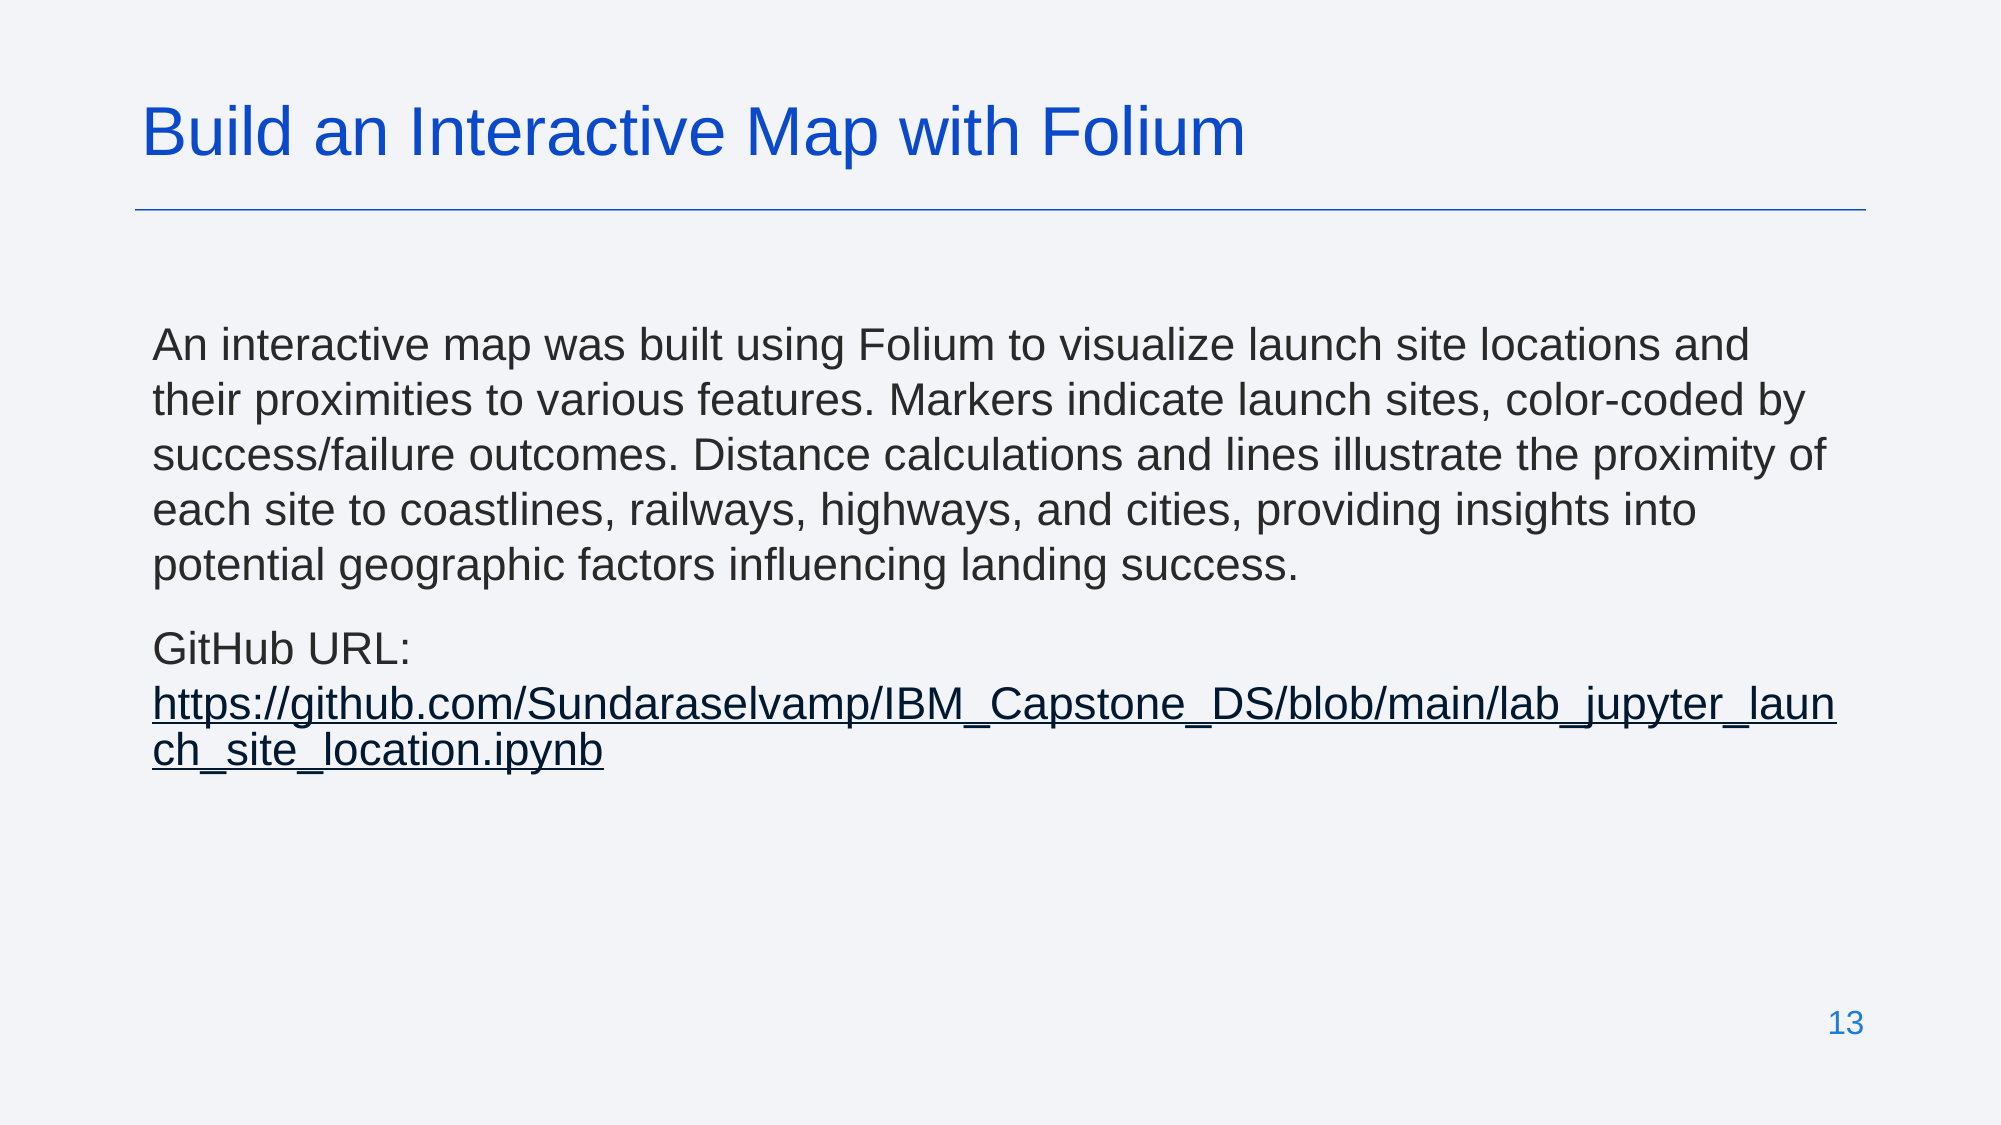

Build an Interactive Map with Folium
An interactive map was built using Folium to visualize launch site locations and their proximities to various features. Markers indicate launch sites, color-coded by success/failure outcomes. Distance calculations and lines illustrate the proximity of each site to coastlines, railways, highways, and cities, providing insights into potential geographic factors influencing landing success.
GitHub URL: https://github.com/Sundaraselvamp/IBM_Capstone_DS/blob/main/lab_jupyter_launch_site_location.ipynb

13